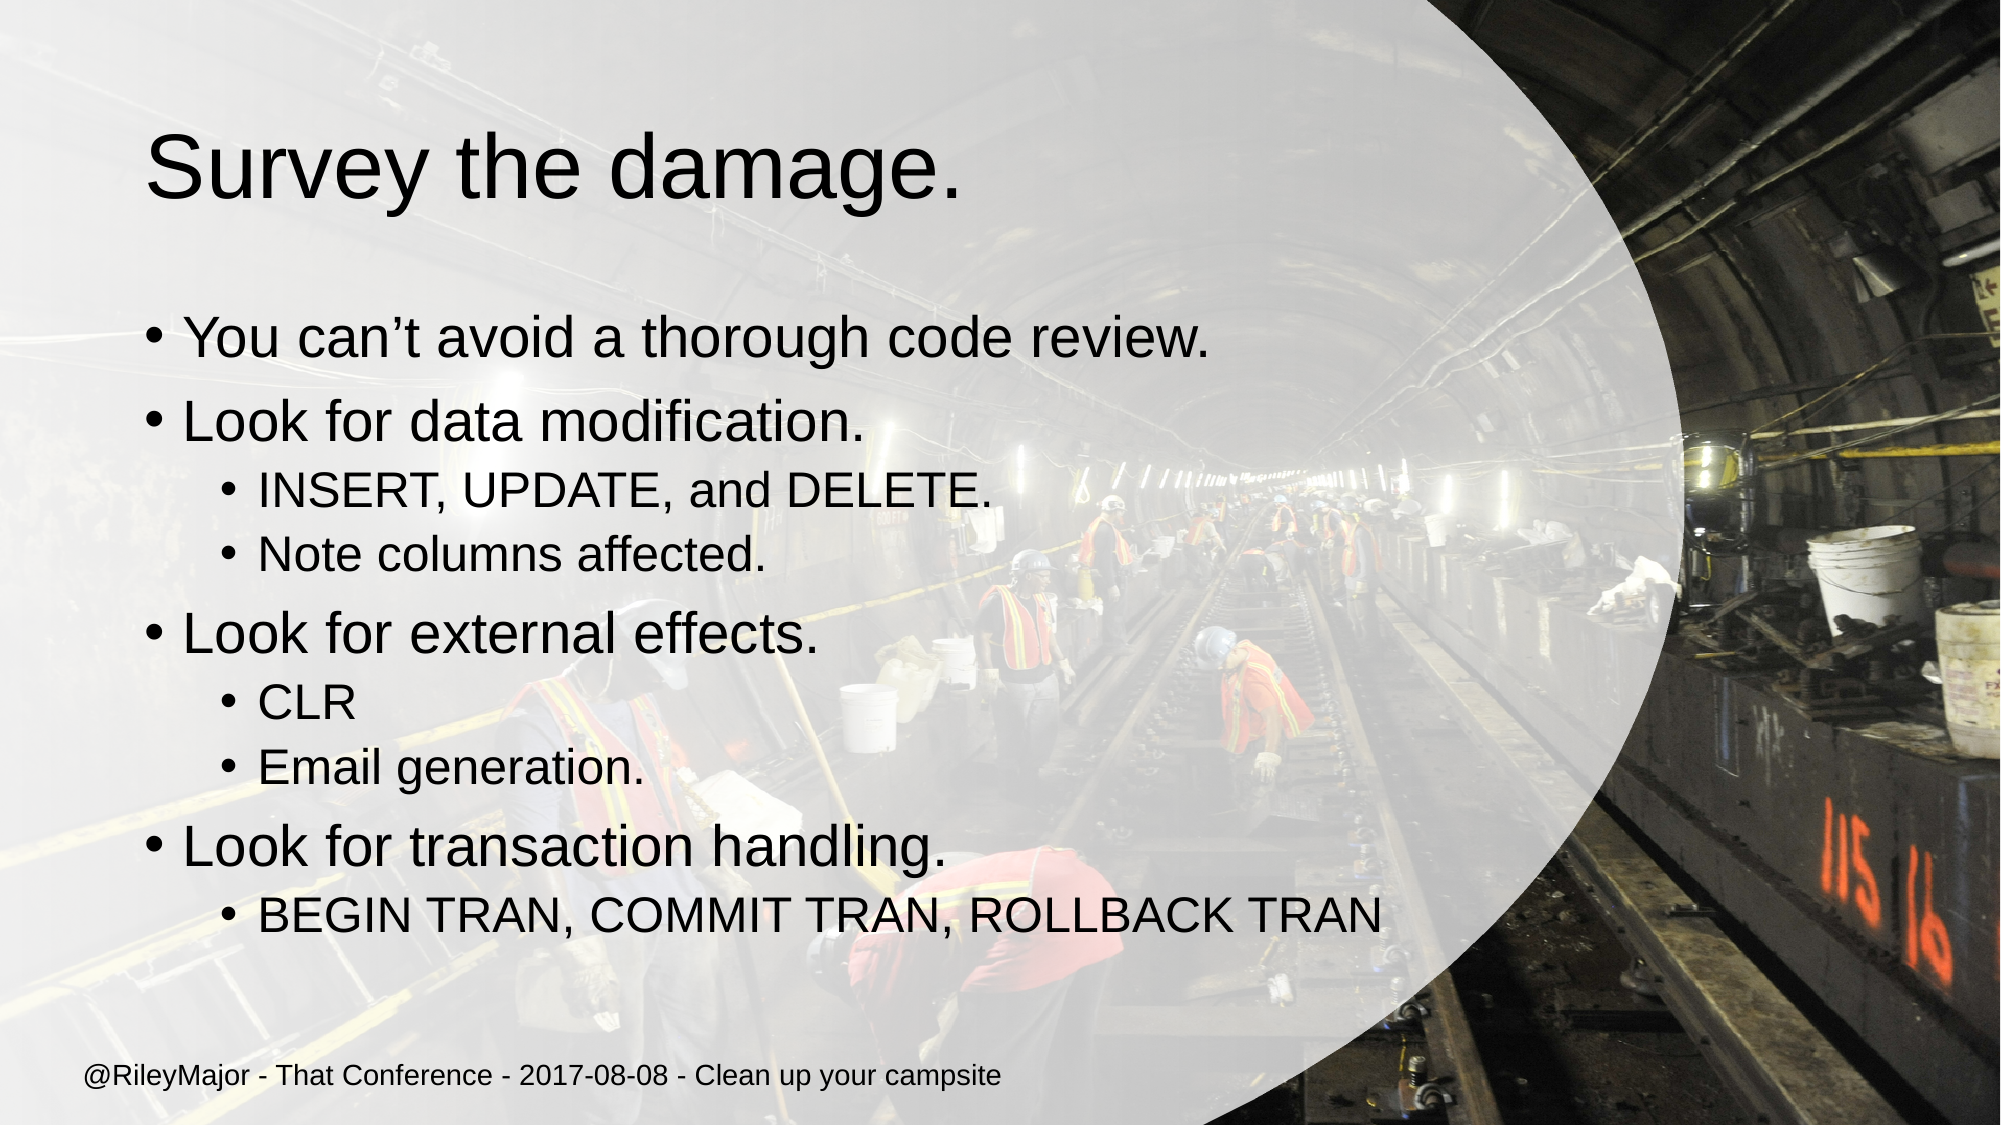

# Survey the damage.
You can’t avoid a thorough code review.
Look for data modification.
INSERT, UPDATE, and DELETE.
Note columns affected.
Look for external effects.
CLR
Email generation.
Look for transaction handling.
BEGIN TRAN, COMMIT TRAN, ROLLBACK TRAN
8